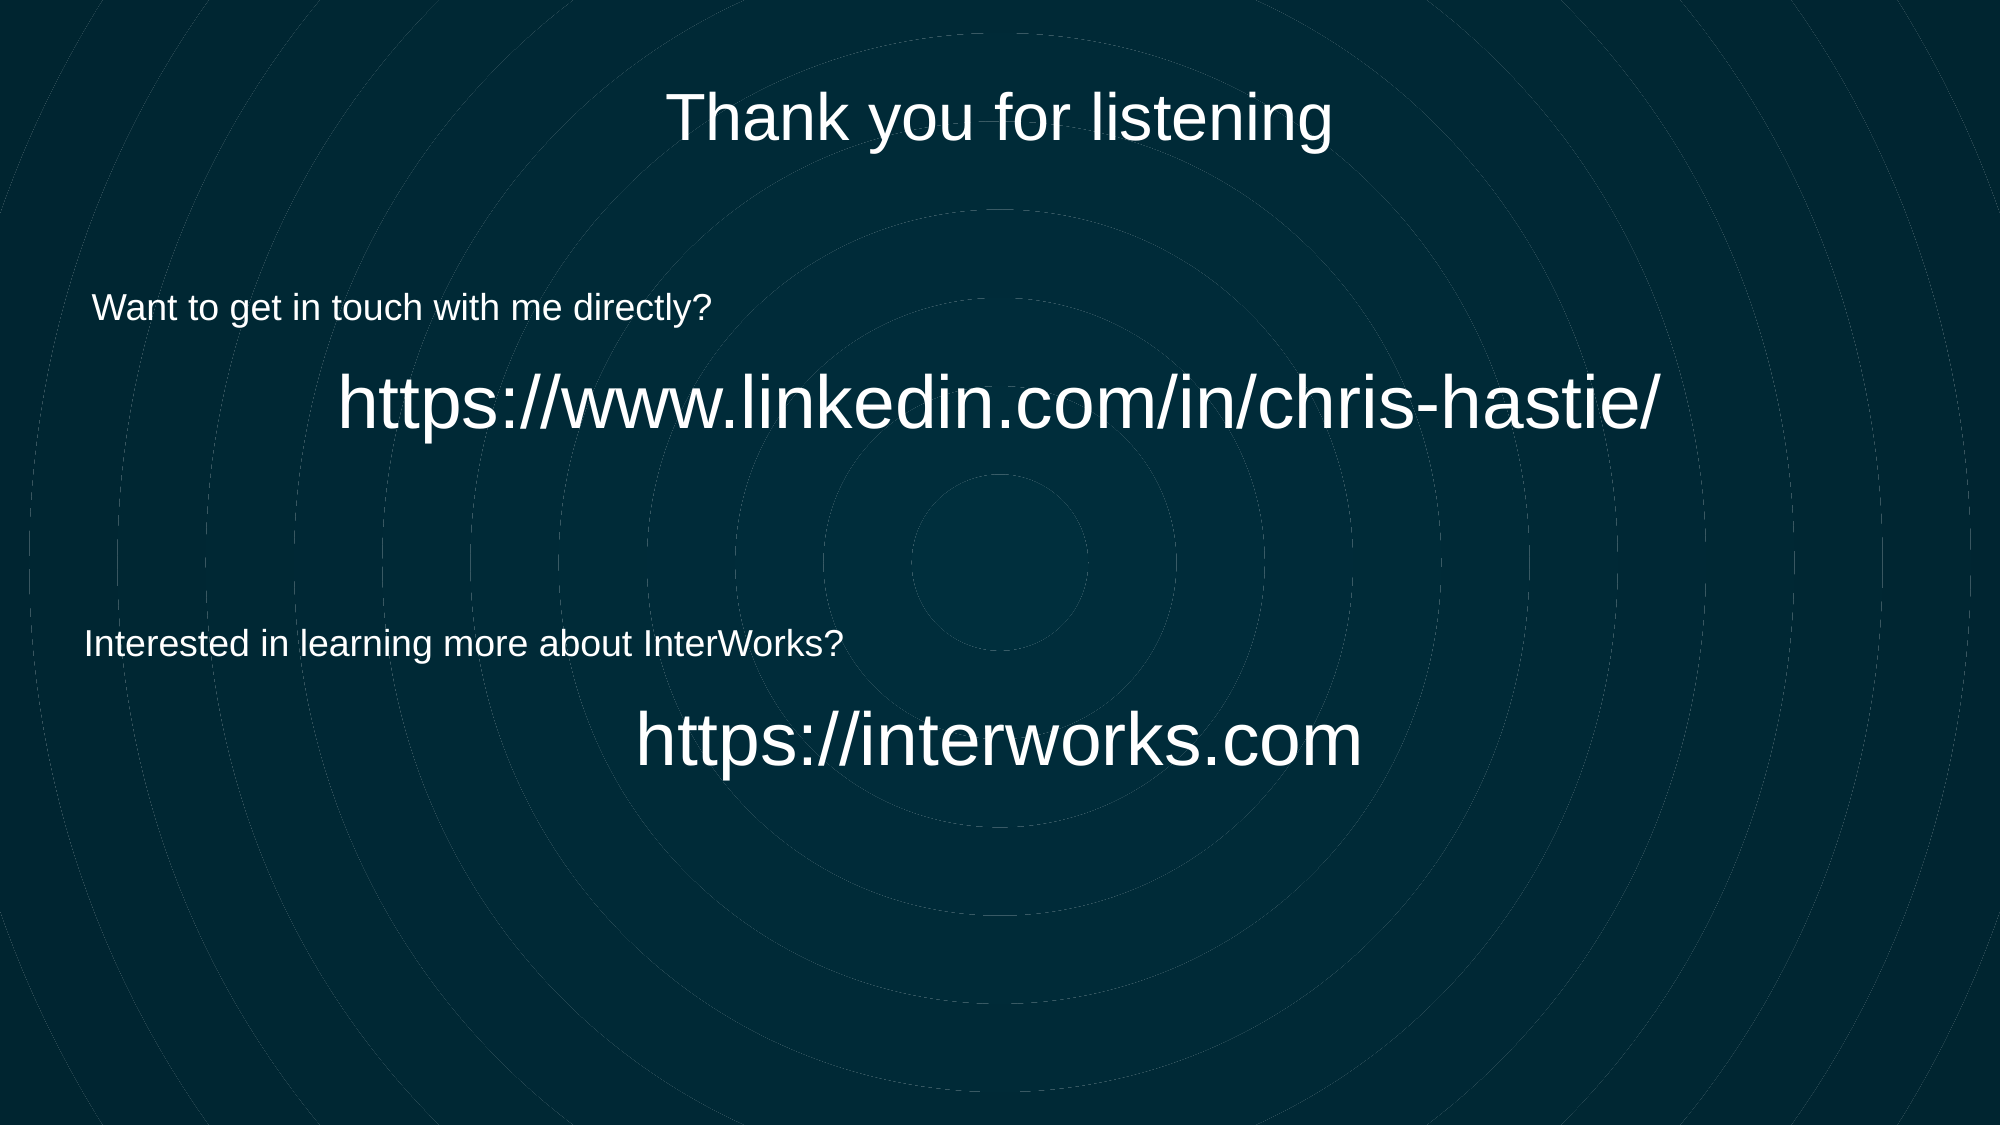

Thank you for listening
Want to get in touch with me directly?
https://www.linkedin.com/in/chris-hastie/
Interested in learning more about InterWorks?
https://interworks.com